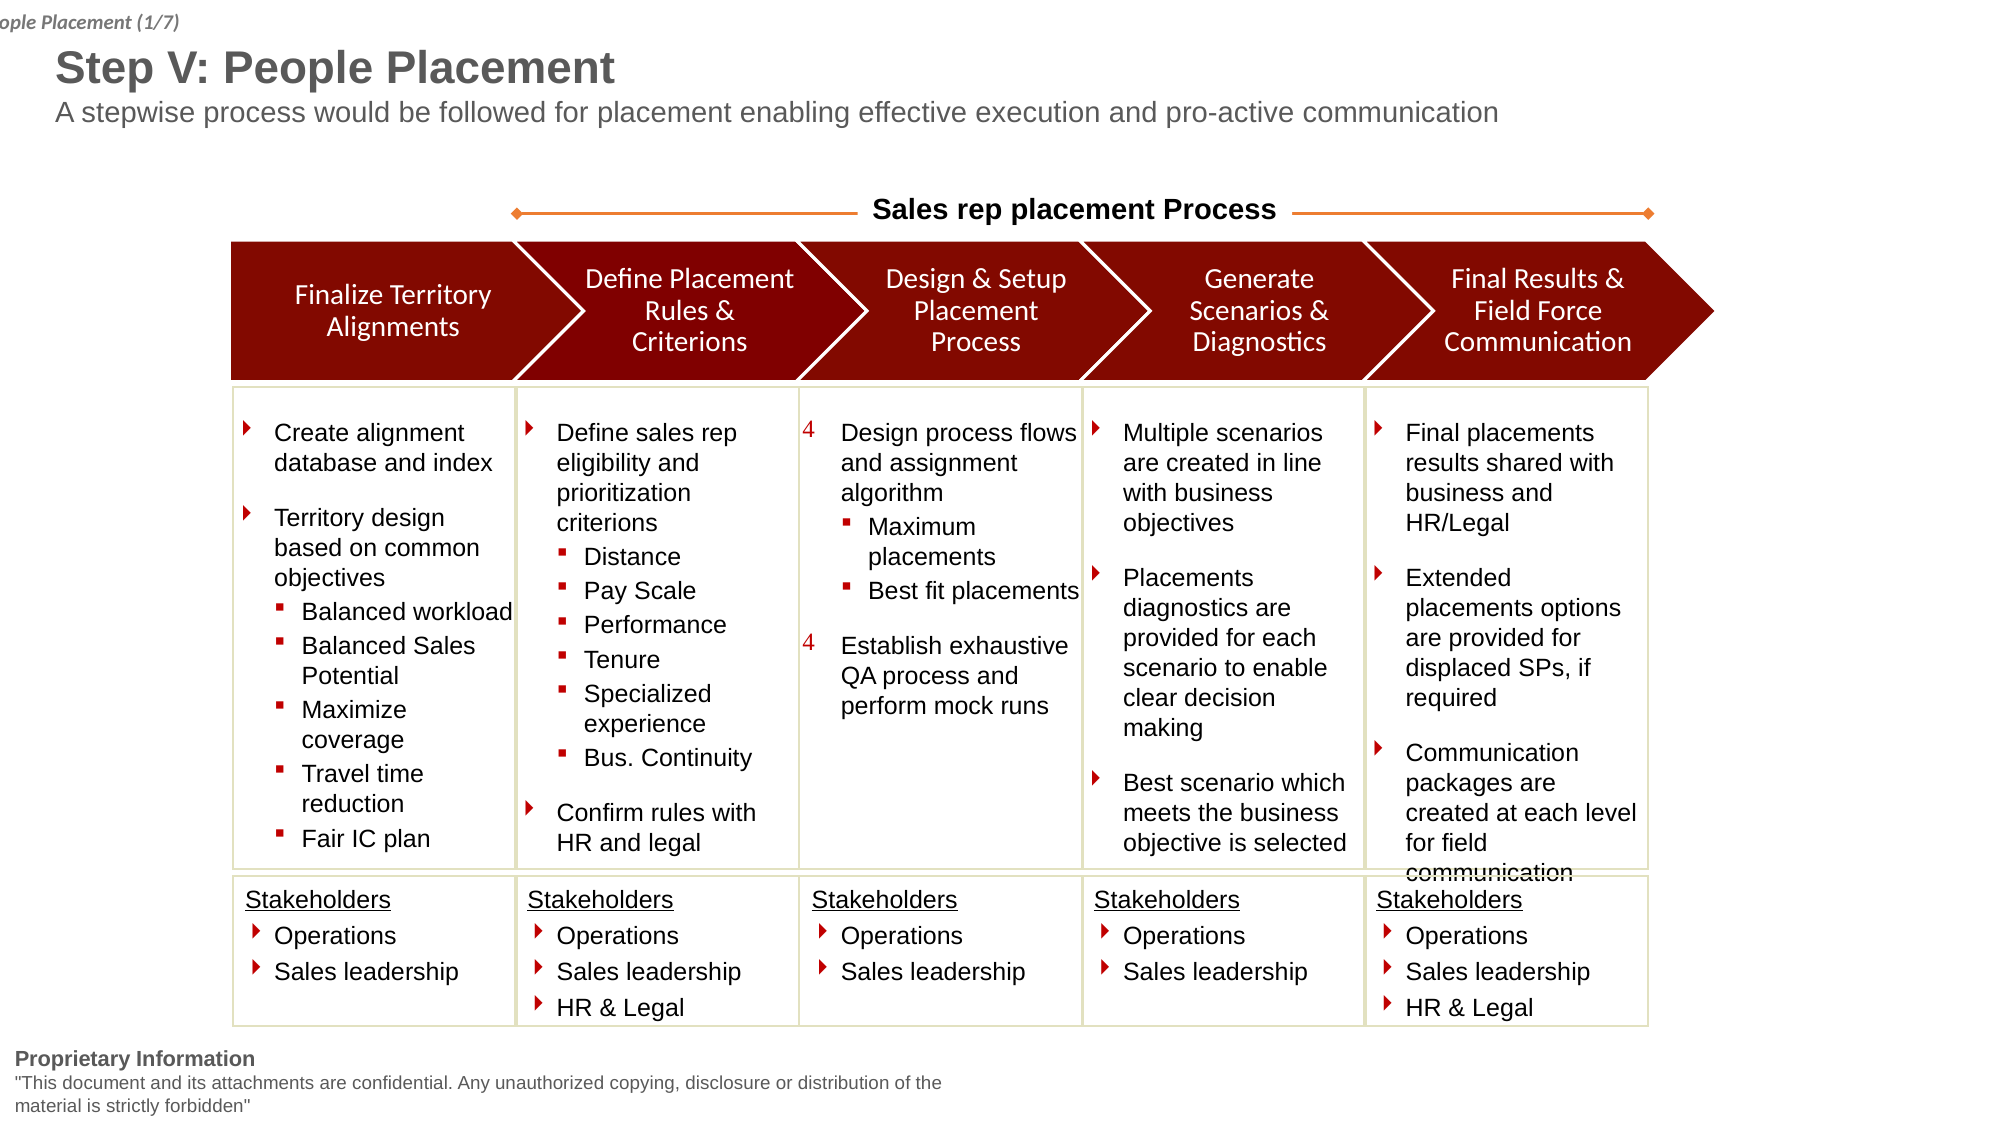

People Placement (1/7)
Step V: People Placement
A stepwise process would be followed for placement enabling effective execution and pro-active communication
Sales rep placement Process
Finalize Territory Alignments
Define Placement Rules & Criterions
Design & Setup Placement Process
Generate Scenarios & Diagnostics
Final Results & Field Force Communication
Define sales rep eligibility and prioritization criterions
Distance
Pay Scale
Performance
Tenure
Specialized experience
Bus. Continuity
Confirm rules with HR and legal
Design process flows and assignment algorithm
Maximum placements
Best fit placements
Establish exhaustive QA process and perform mock runs
Multiple scenarios are created in line with business objectives
Placements diagnostics are provided for each scenario to enable clear decision making
Best scenario which meets the business objective is selected

Final placements results shared with business and HR/Legal
Extended placements options are provided for displaced SPs, if required
Communication packages are created at each level for field communication
Create alignment database and index
Territory design based on common objectives
Balanced workload
Balanced Sales Potential
Maximize coverage
Travel time reduction
Fair IC plan
Stakeholders
Operations
Sales leadership
HR & Legal
Stakeholders
Operations
Sales leadership
Stakeholders
Operations
Sales leadership
Stakeholders
Operations
Sales leadership
HR & Legal
Stakeholders
Operations
Sales leadership